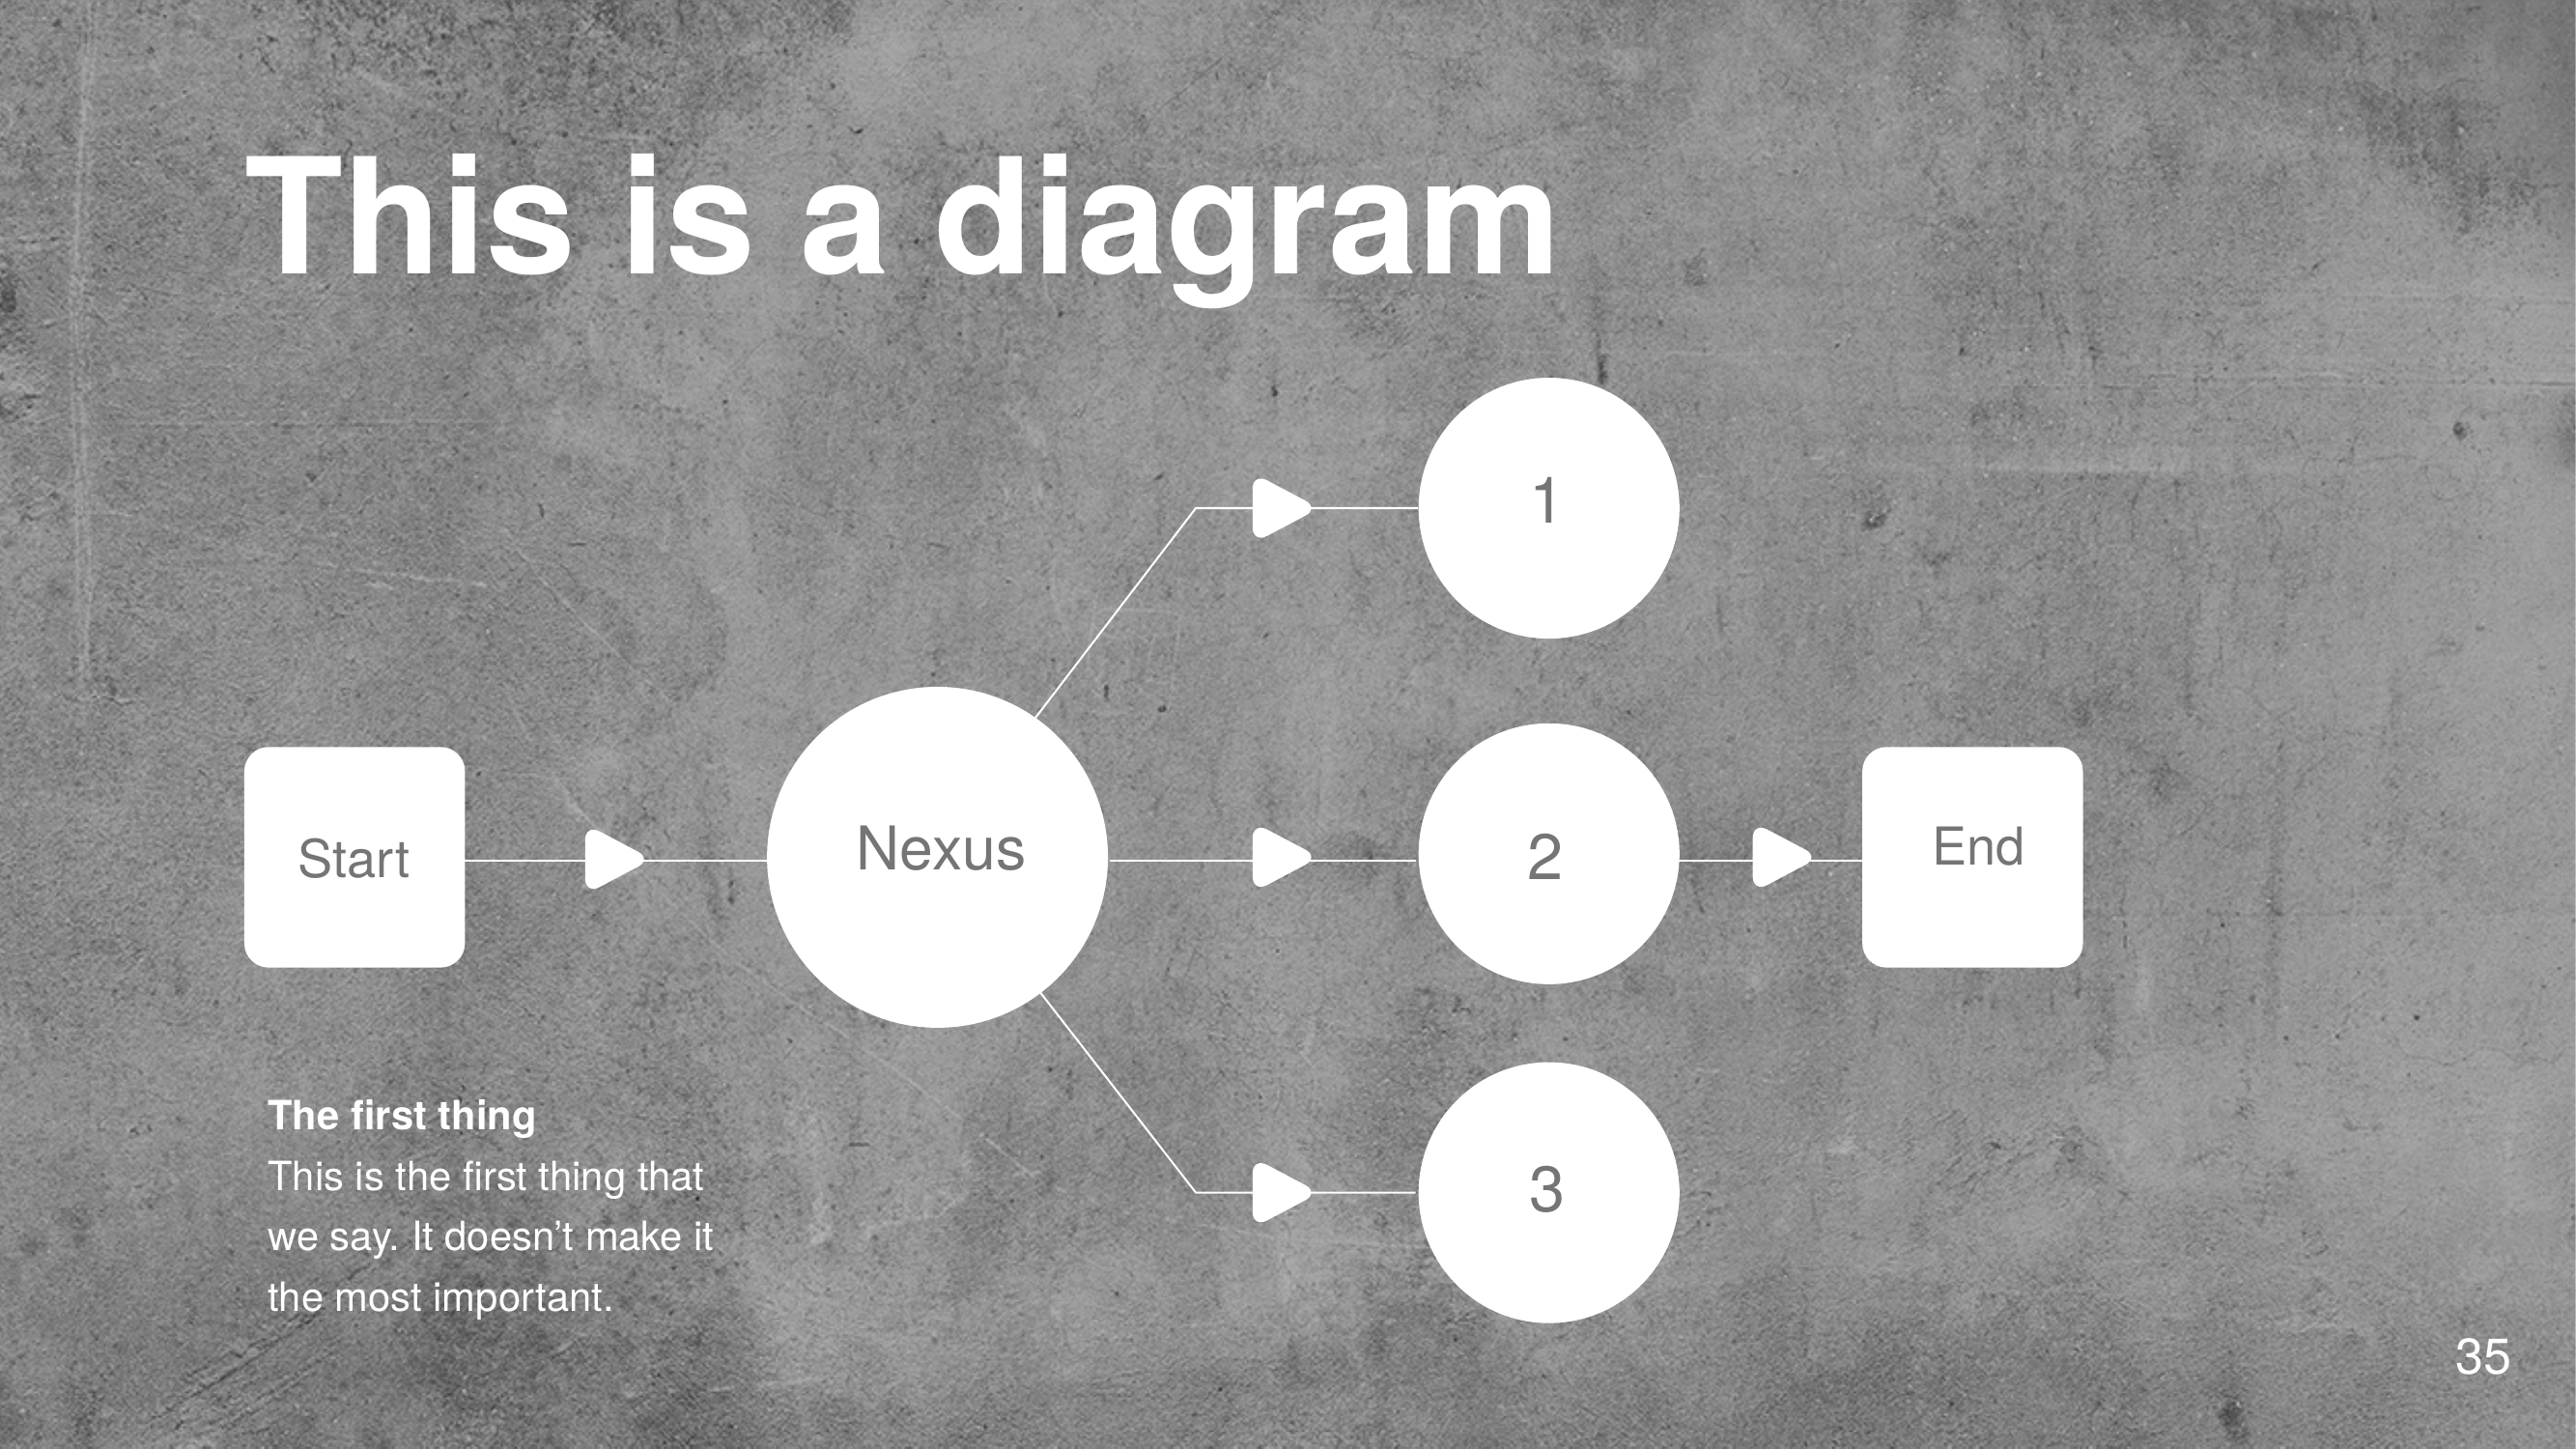

This is a diagram

1
Nexus
End
2
Start
The first thing
This is the first thing that
we say. It doesn’t make it
the most important.
3
35